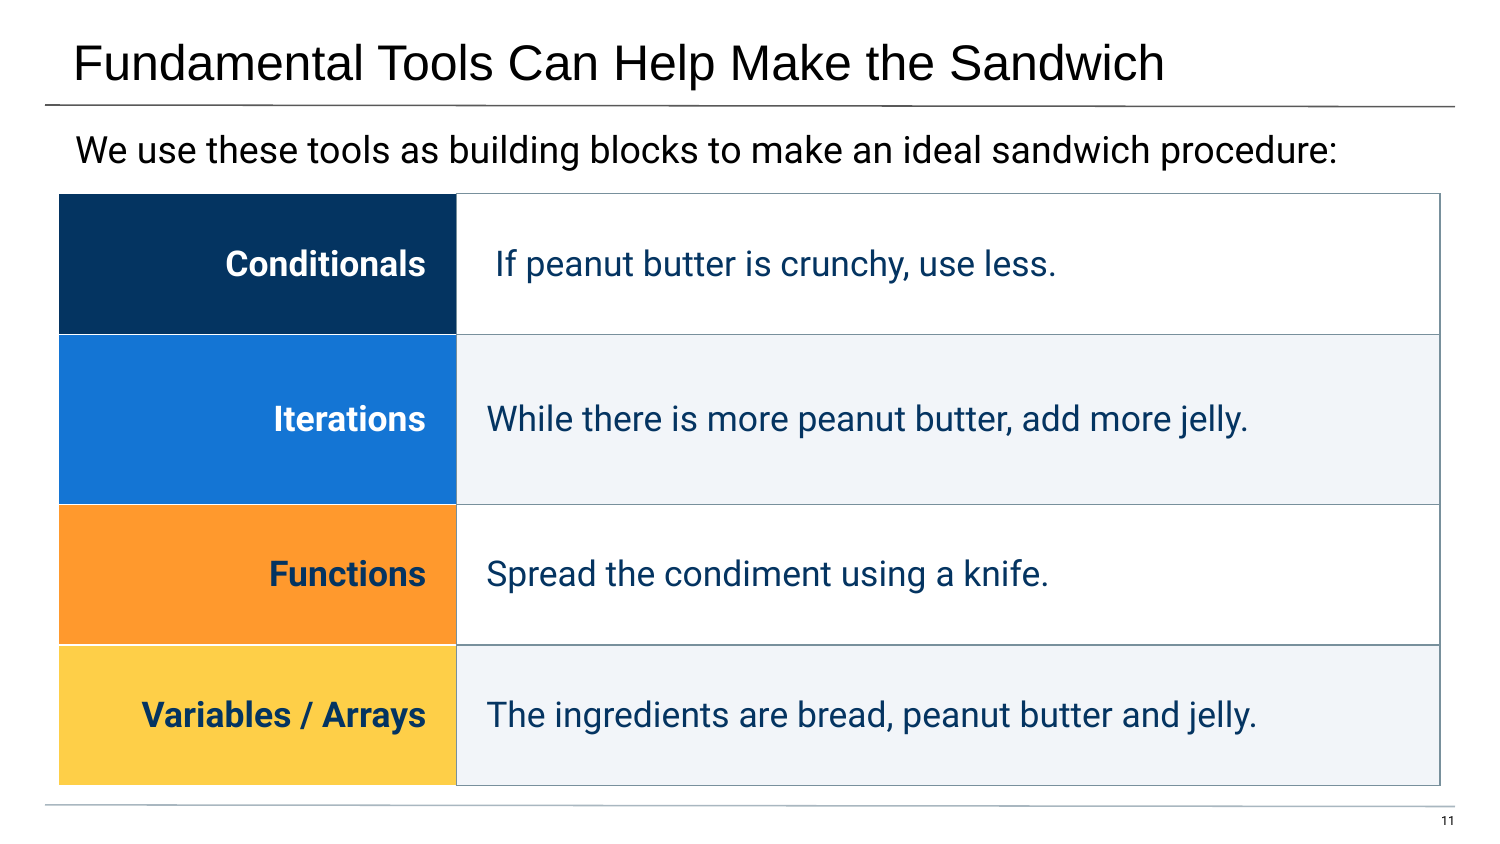

# Fundamental Tools Can Help Make the Sandwich

We use these tools as building blocks to make an ideal sandwich procedure:

| Conditionals | If peanut butter is crunchy, use less. |
| --- | --- |
| Iterations | While there is more peanut butter, add more jelly. |
| Functions | Spread the condiment using a knife. |
| Variables / Arrays | The ingredients are bread, peanut butter and jelly. |